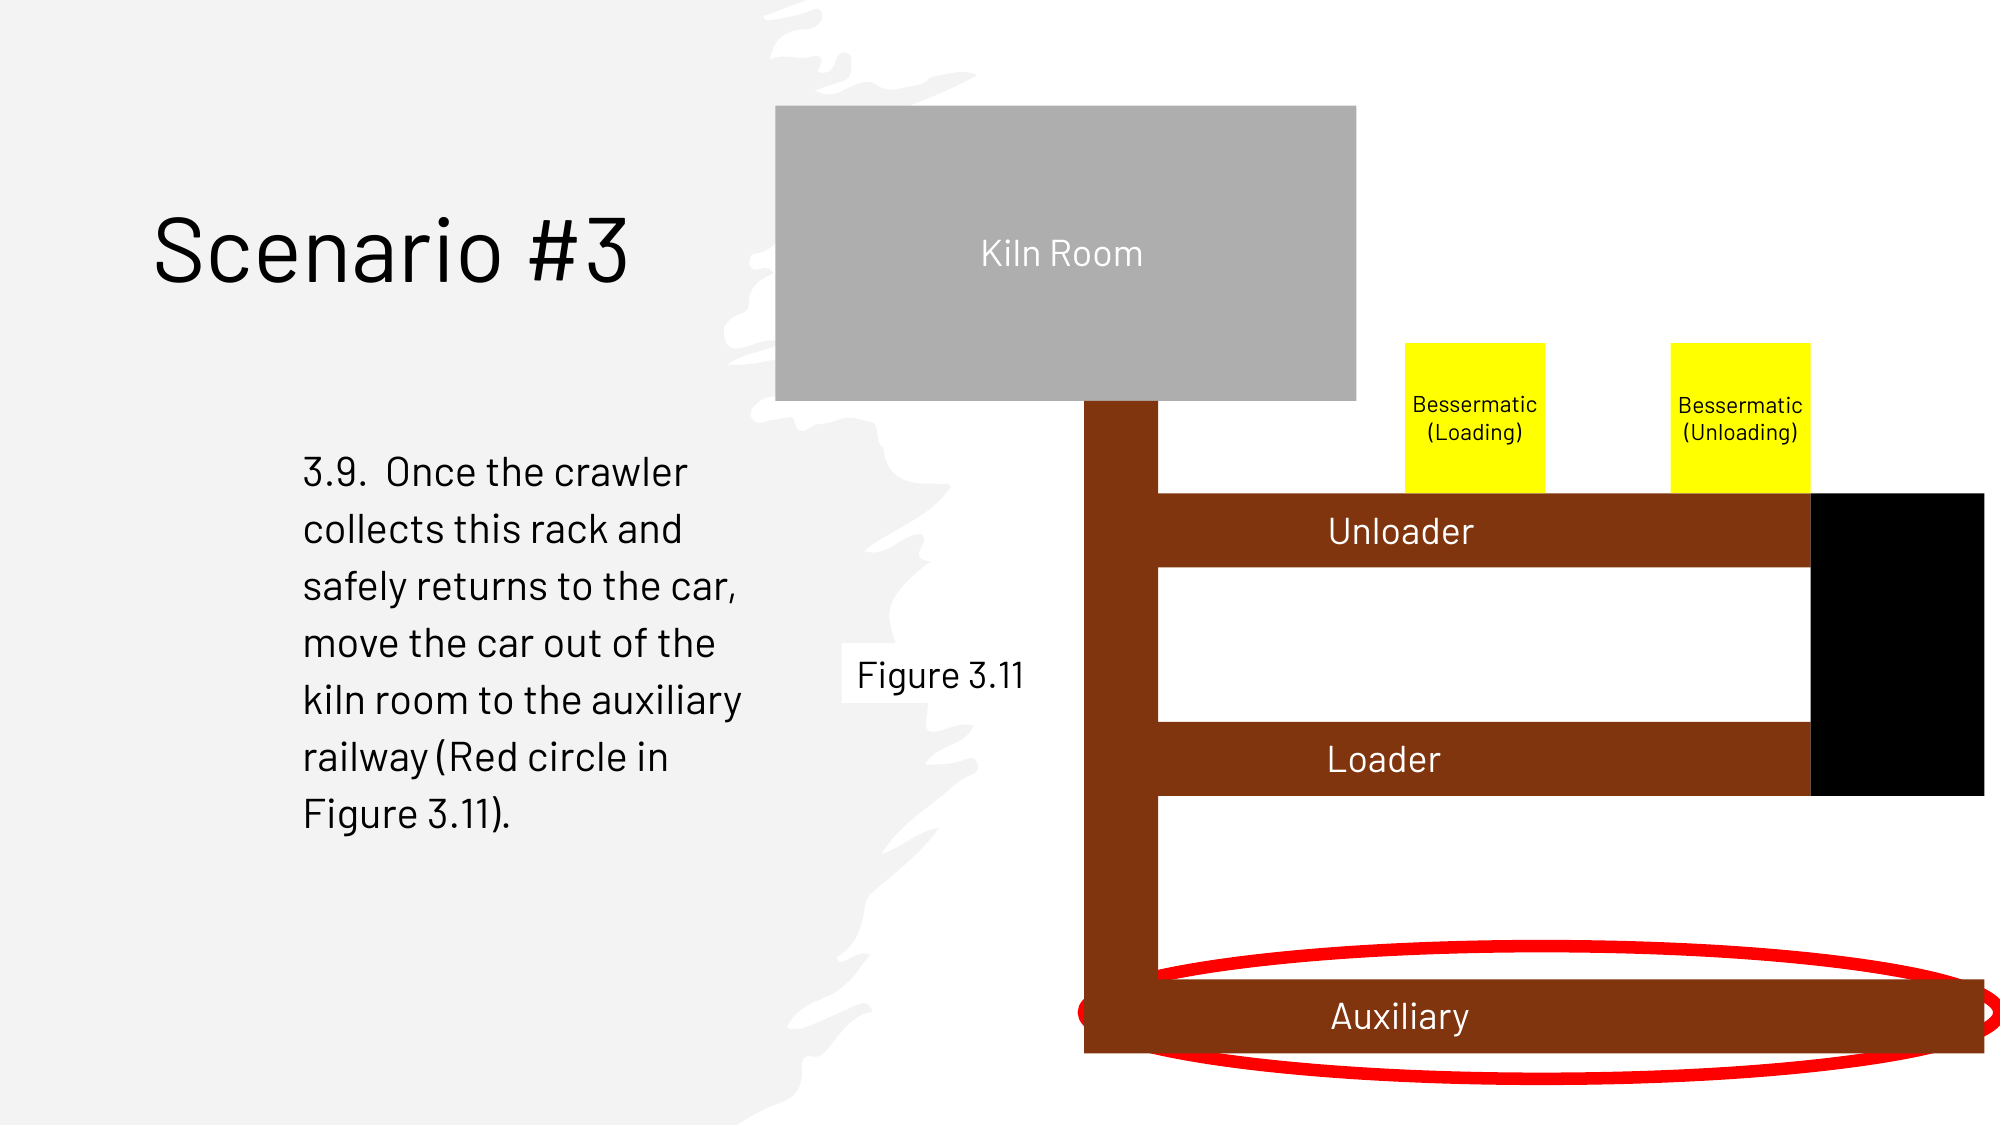

# Scenario #3

Kiln Room

Unloader

Loader
Figure 3.11
Bessermatic (Loading)
Bessermatic (Unloading)
3.9.  Once the crawler collects this rack and safely returns to the car, move the car out of the kiln room to the auxiliary railway (Red circle in Figure 3.11).

Auxiliary